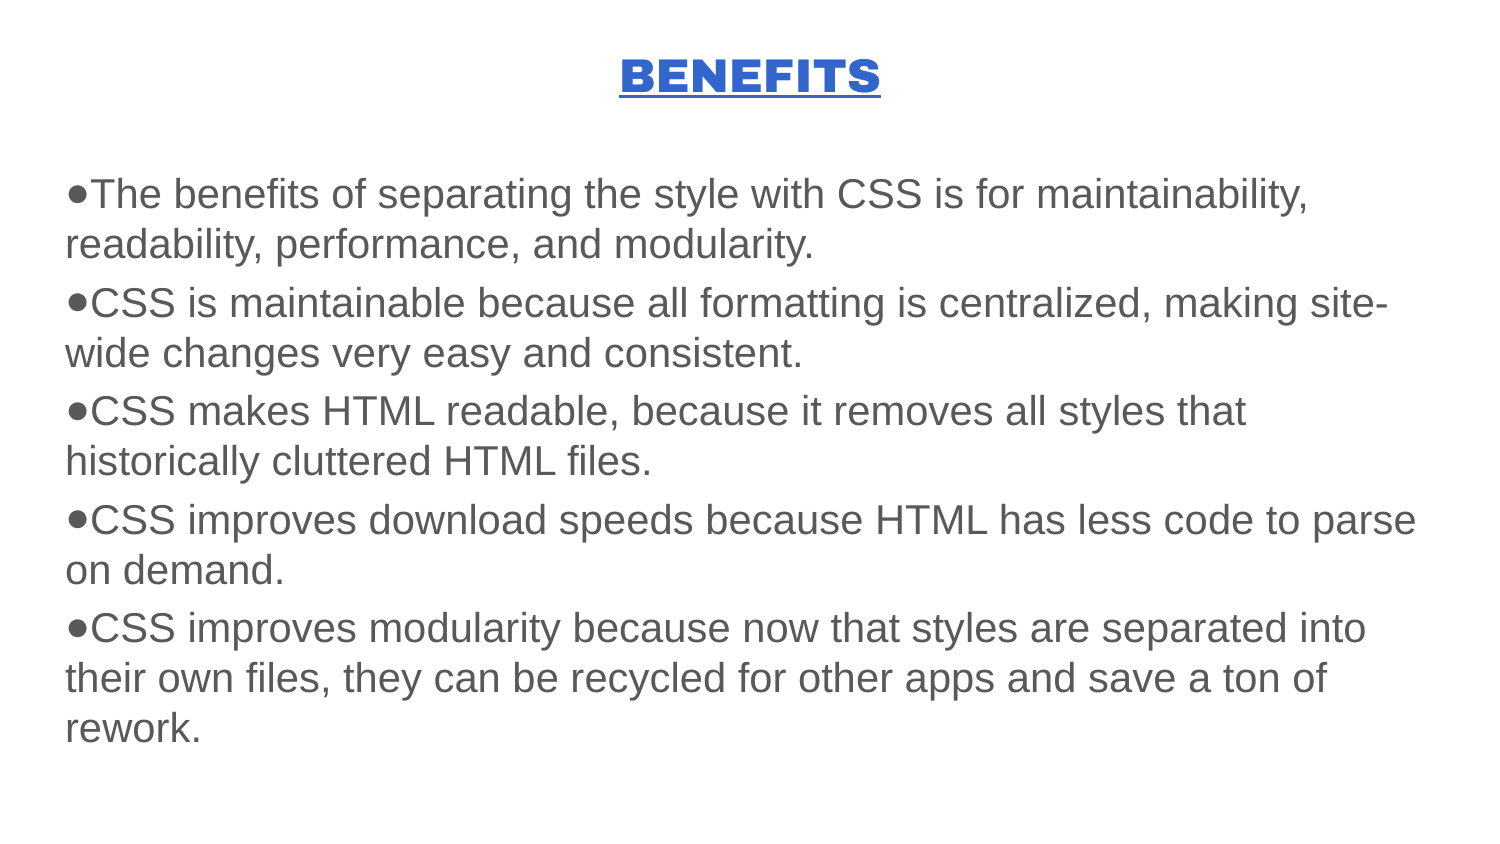

# BENEFITS
The benefits of separating the style with CSS is for maintainability, readability, performance, and modularity.
CSS is maintainable because all formatting is centralized, making site-wide changes very easy and consistent.
CSS makes HTML readable, because it removes all styles that historically cluttered HTML files.
CSS improves download speeds because HTML has less code to parse on demand.
CSS improves modularity because now that styles are separated into their own files, they can be recycled for other apps and save a ton of rework.